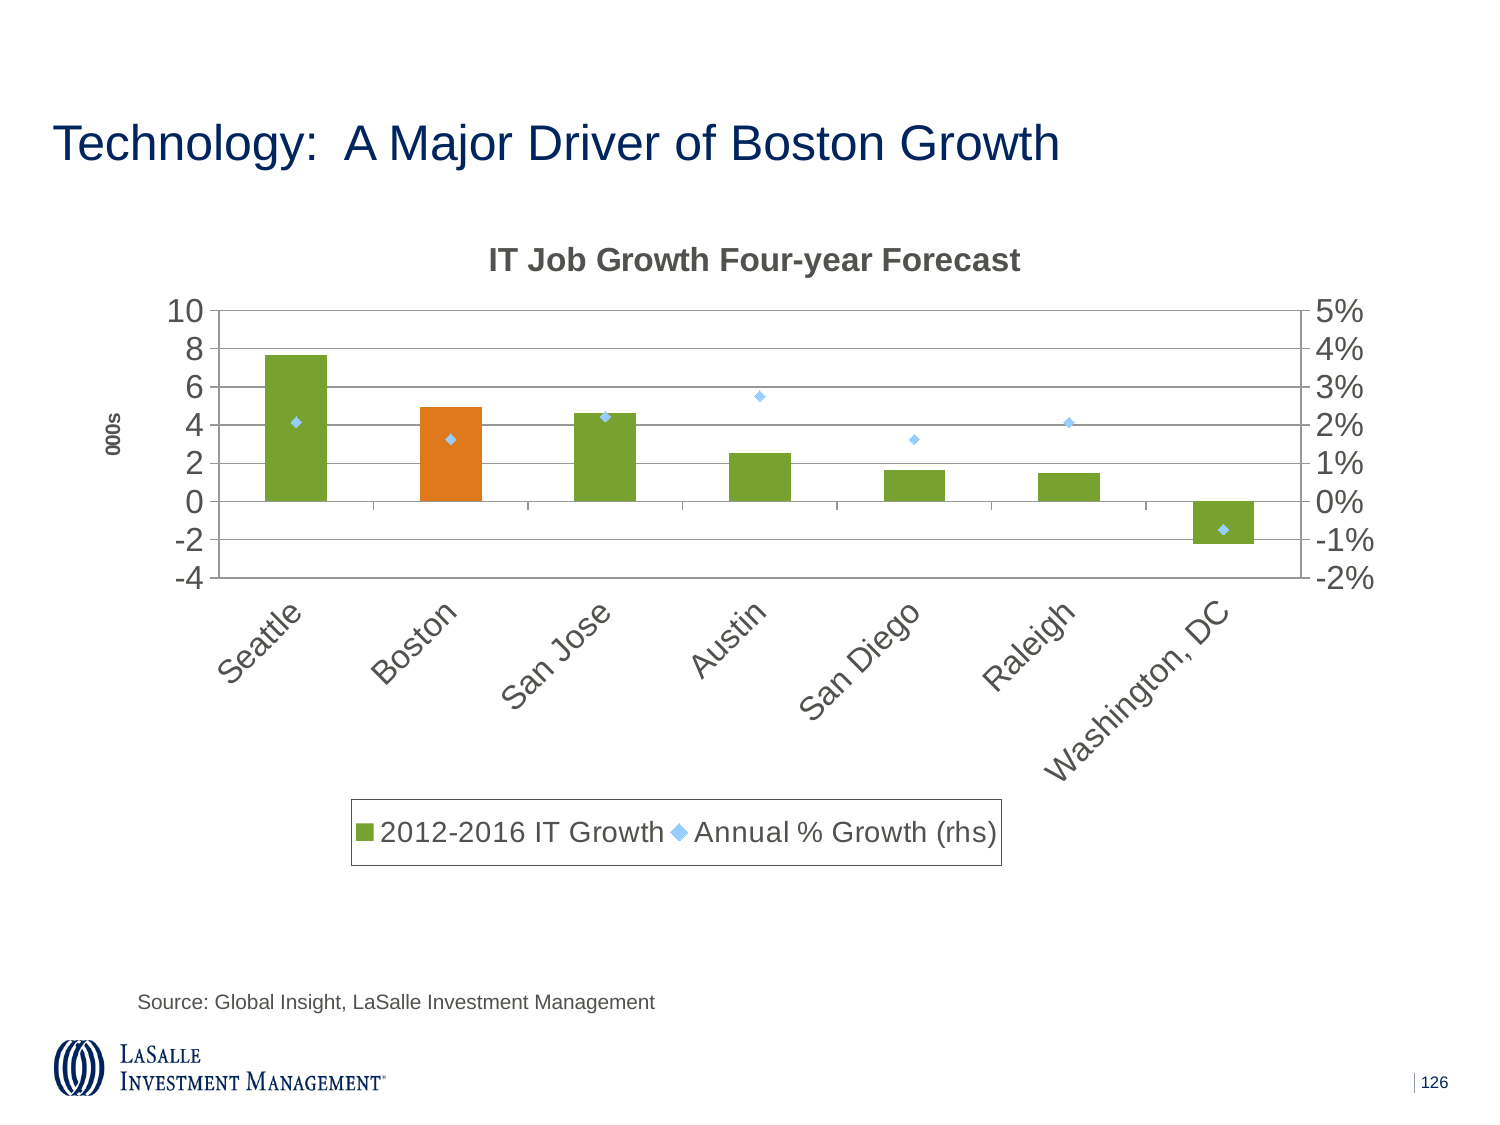

# Technology:  A Major Driver of Boston Growth

### Chart: IT Job Growth Four-year Forecast

| Category | 2012-2016 IT Growth | Annual % Growth (rhs) |
|---|---|---|
| Seattle | 7.676744827694407 | 0.020780983586299984 |
| Boston | 4.927459780904599 | 0.016301948277862577 |
| San Jose | 4.621345202128097 | 0.022232448986643227 |
| Austin | 2.511658633876703 | 0.027587531385783848 |
| San Diego | 1.6369731585129976 | 0.016257313863272005 |
| Raleigh | 1.5164204685178007 | 0.020699911247017422 |
| Washington, DC | -2.2358673030565086 | -0.0073495712463741425 |
Source: Global Insight, LaSalle Investment Management